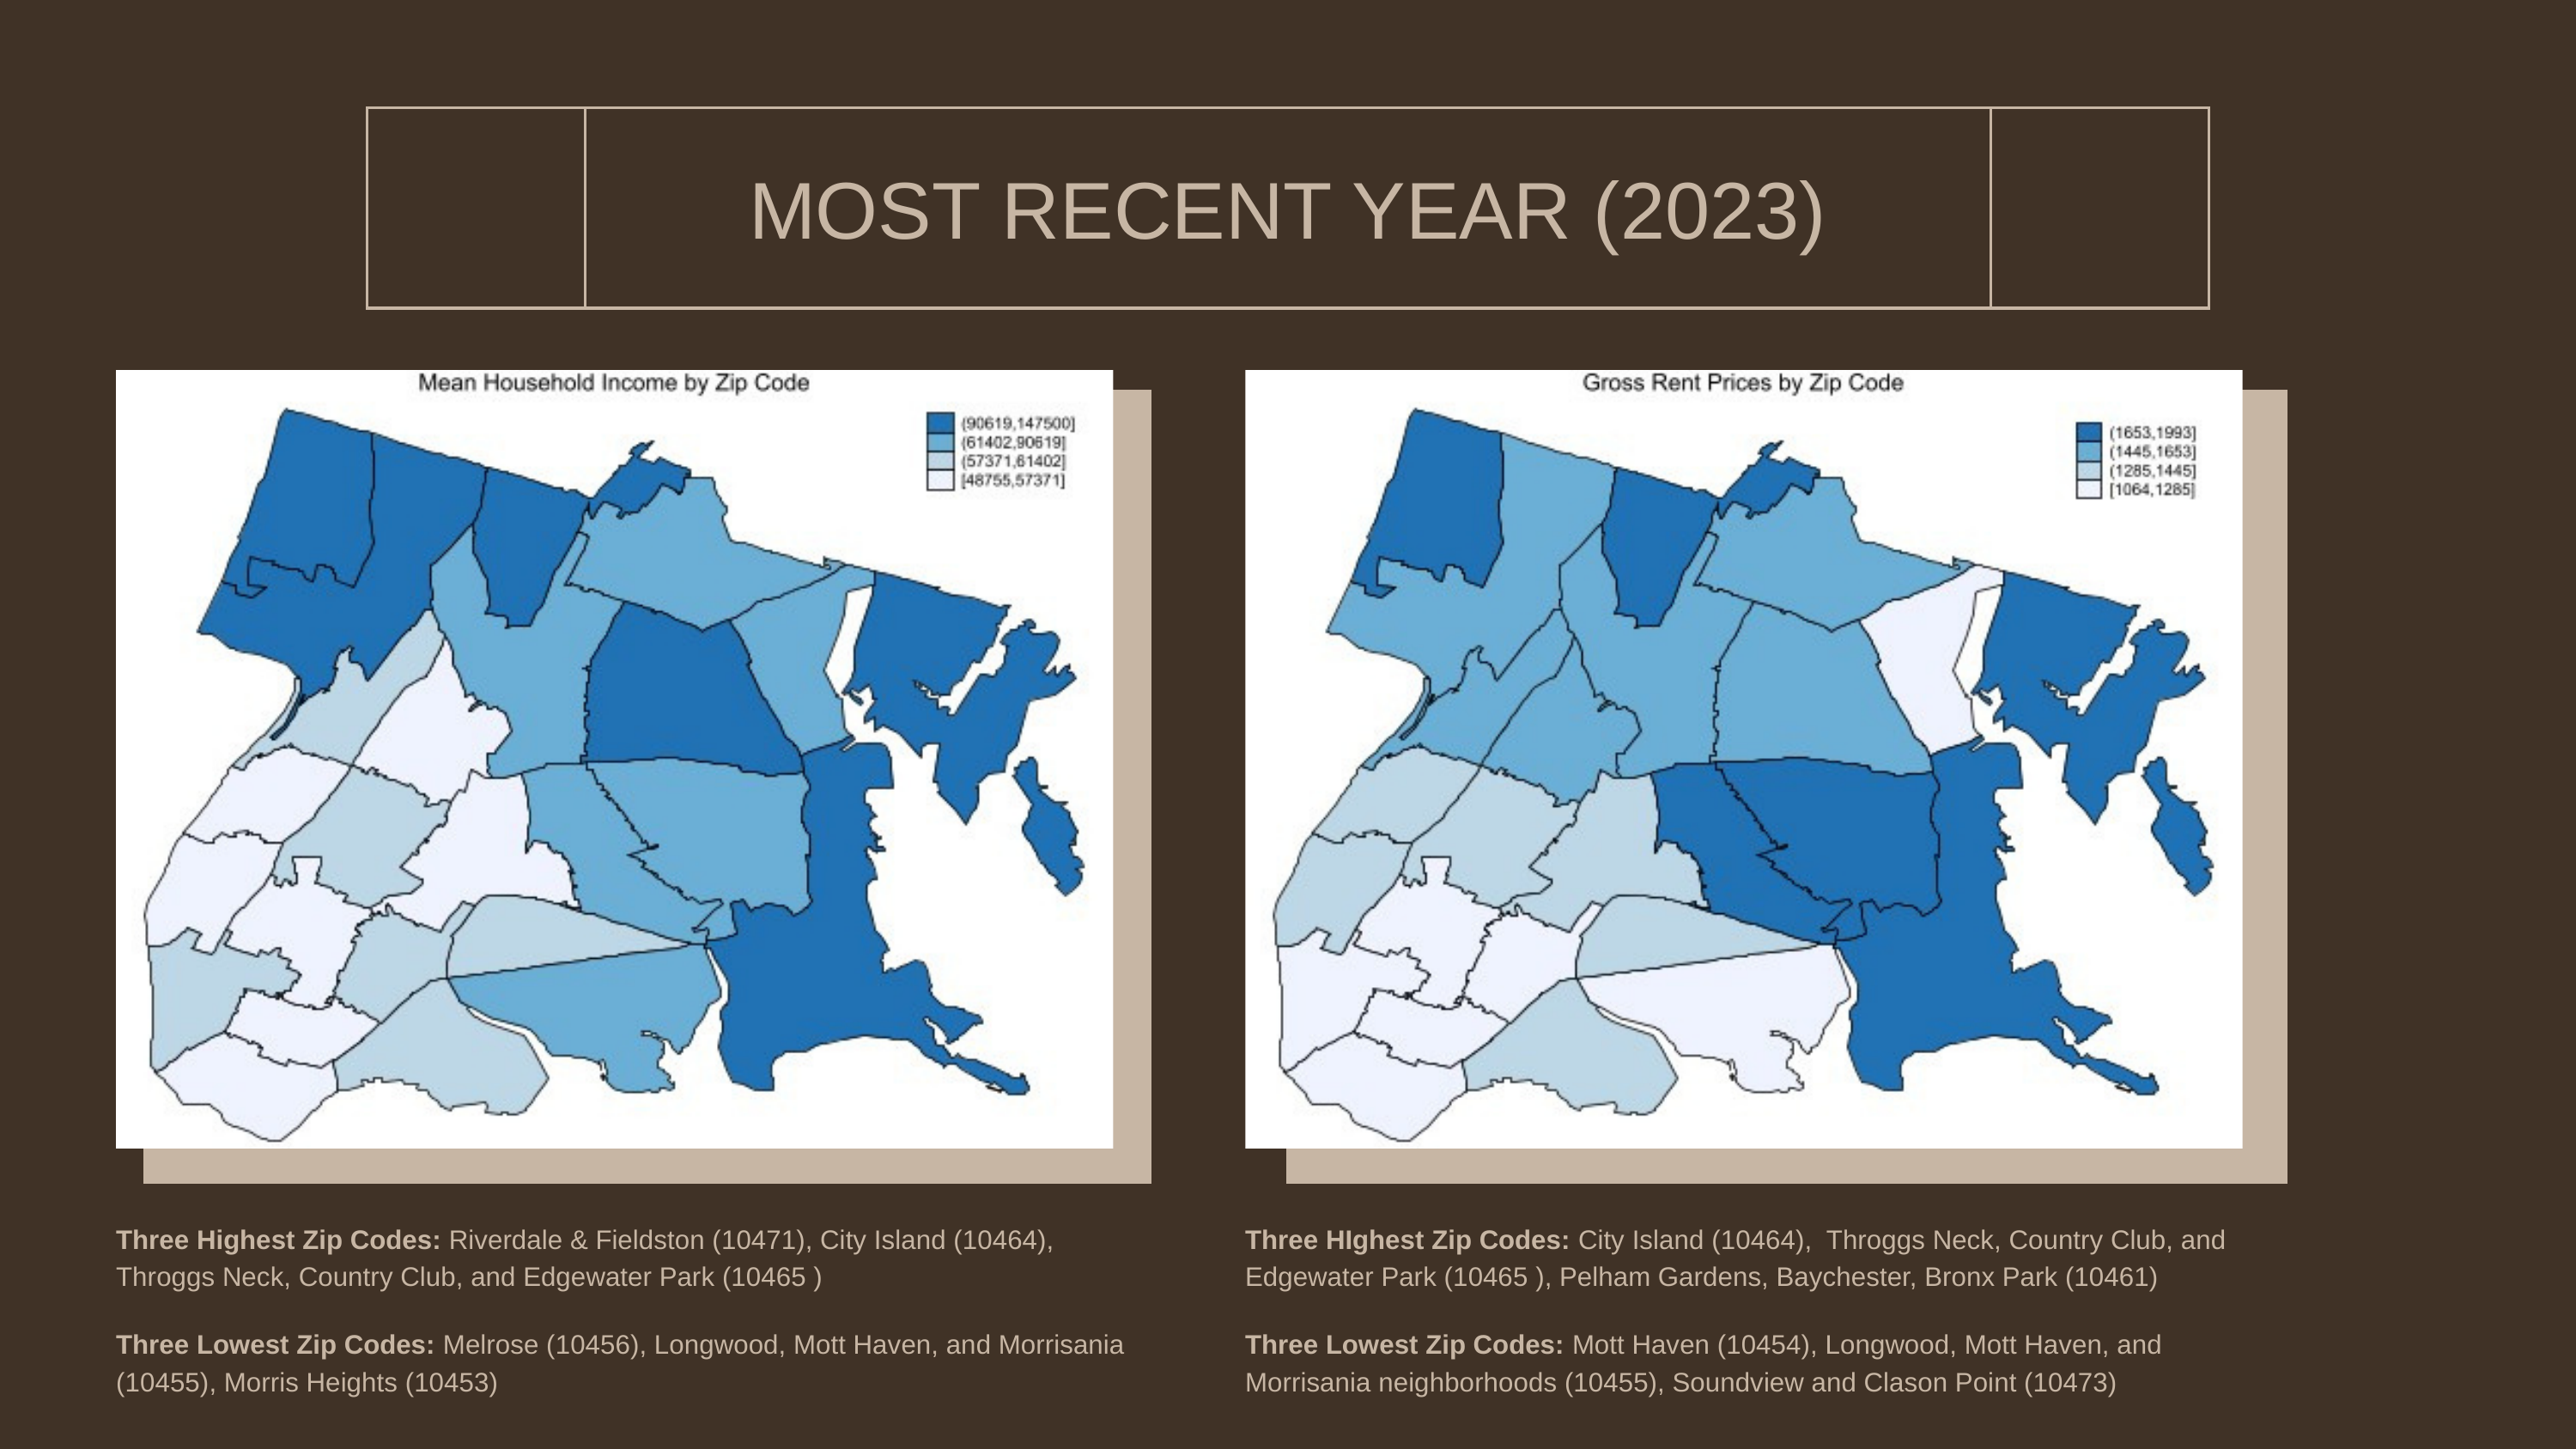

MOST RECENT YEAR (2023)

Three Highest Zip Codes: Riverdale & Fieldston (10471), City Island (10464),  Throggs Neck, Country Club, and Edgewater Park (10465 )
Three HIghest Zip Codes: City Island (10464),  Throggs Neck, Country Club, and Edgewater Park (10465 ), Pelham Gardens, Baychester, Bronx Park (10461)
Three Lowest Zip Codes: Melrose (10456), Longwood, Mott Haven, and Morrisania (10455), Morris Heights (10453)
Three Lowest Zip Codes: Mott Haven (10454), Longwood, Mott Haven, and Morrisania neighborhoods (10455), Soundview and Clason Point (10473)